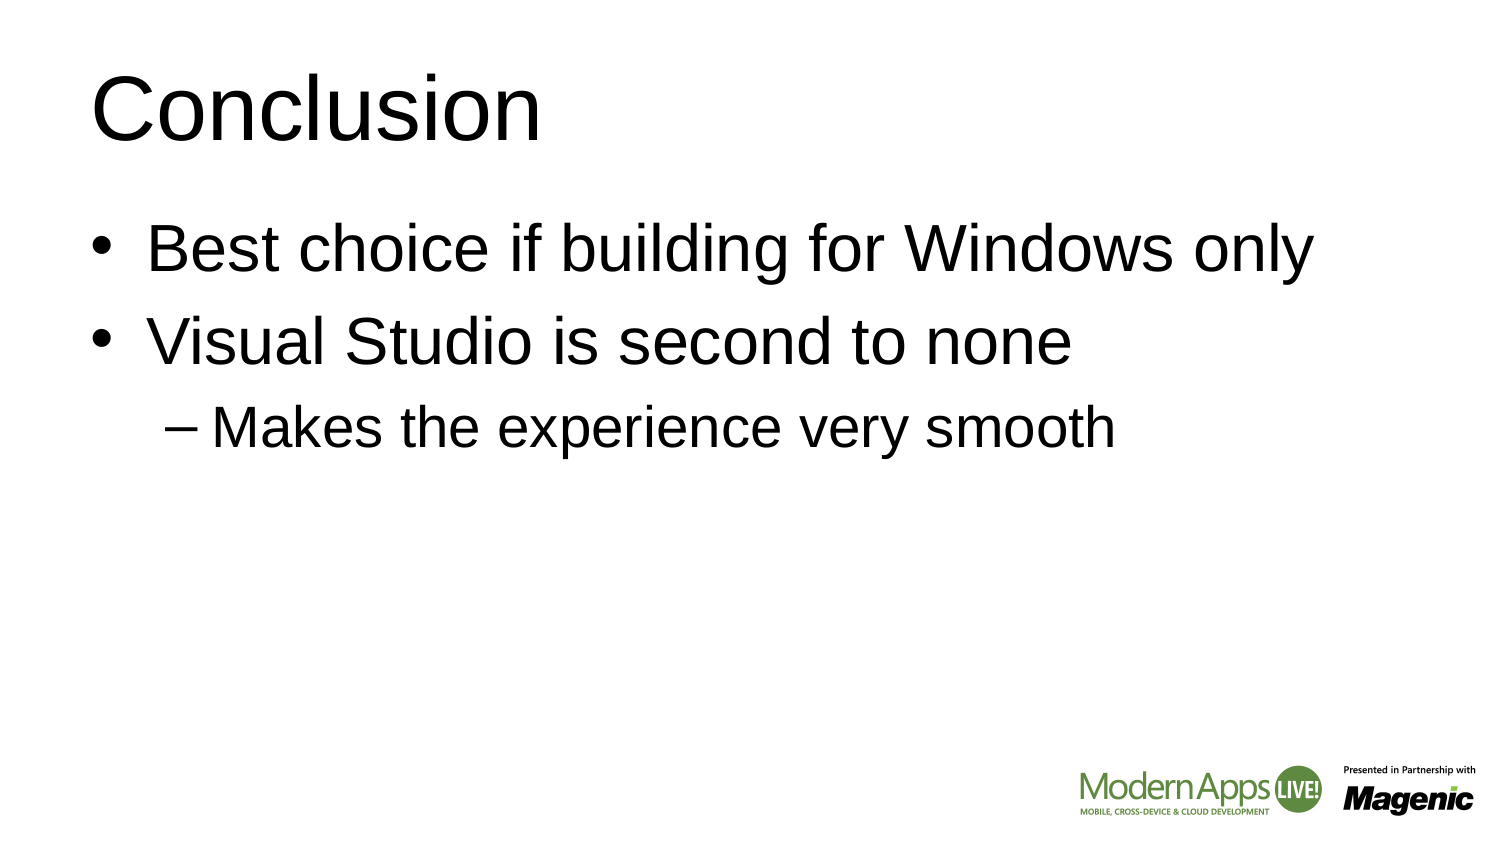

# Conclusion
Best choice if building for Windows only
Visual Studio is second to none
Makes the experience very smooth